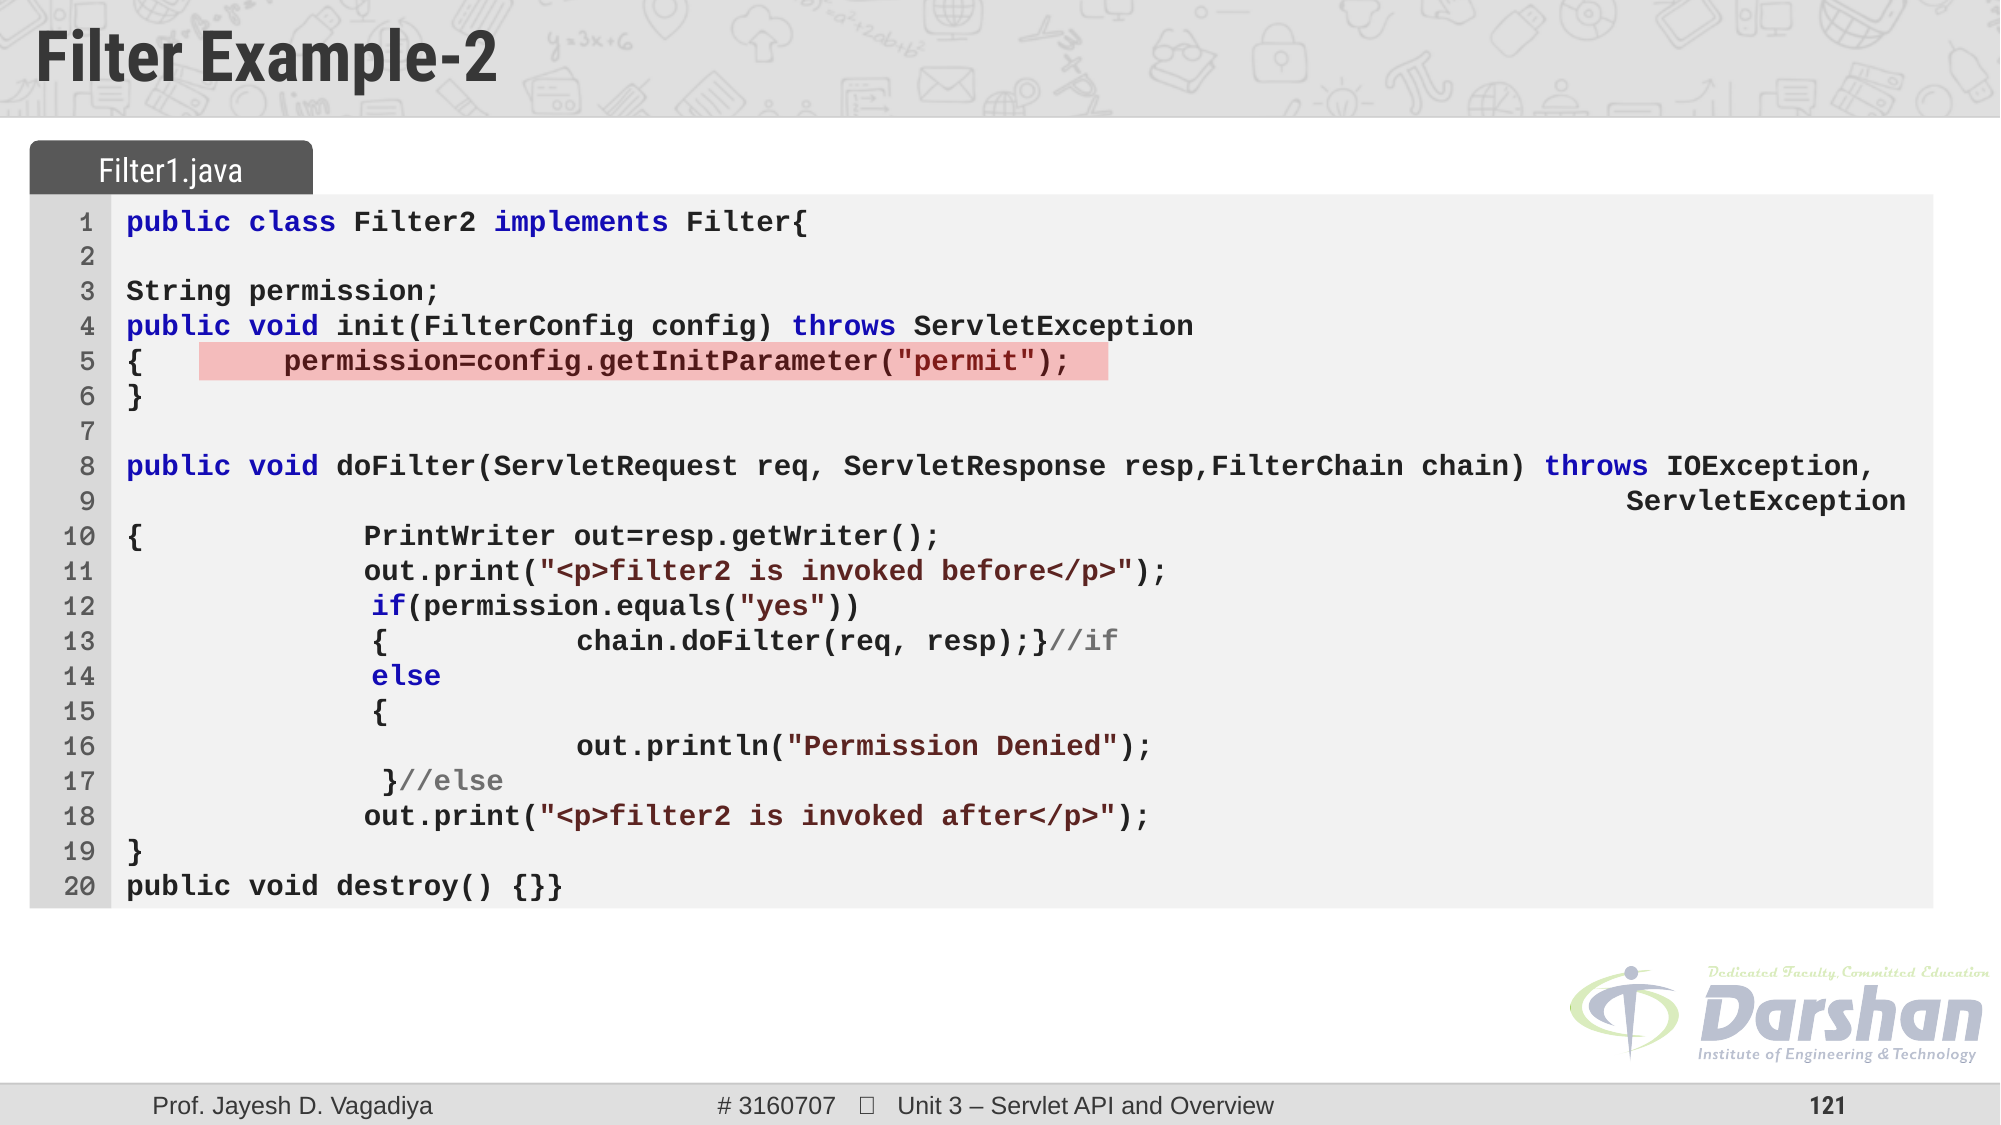

# Filter Example-2
Filter1.java
1
2
3
4
5
6
7
8
9
10
11
12
13
14
15
16
17
18
19
20
public class Filter2 implements Filter{

String permission;
public void init(FilterConfig config) throws ServletException
{        permission=config.getInitParameter("permit");
}

public void doFilter(ServletRequest req, ServletResponse resp,FilterChain chain) throws IOException, 										ServletException
{	     PrintWriter out=resp.getWriter();
	     out.print("<p>filter2 is invoked before</p>");
              if(permission.equals("yes"))
              { 		chain.doFilter(req, resp);}//if
              else
              {
			out.println("Permission Denied");
	      }//else
	     out.print("<p>filter2 is invoked after</p>");
}
public void destroy() {}}